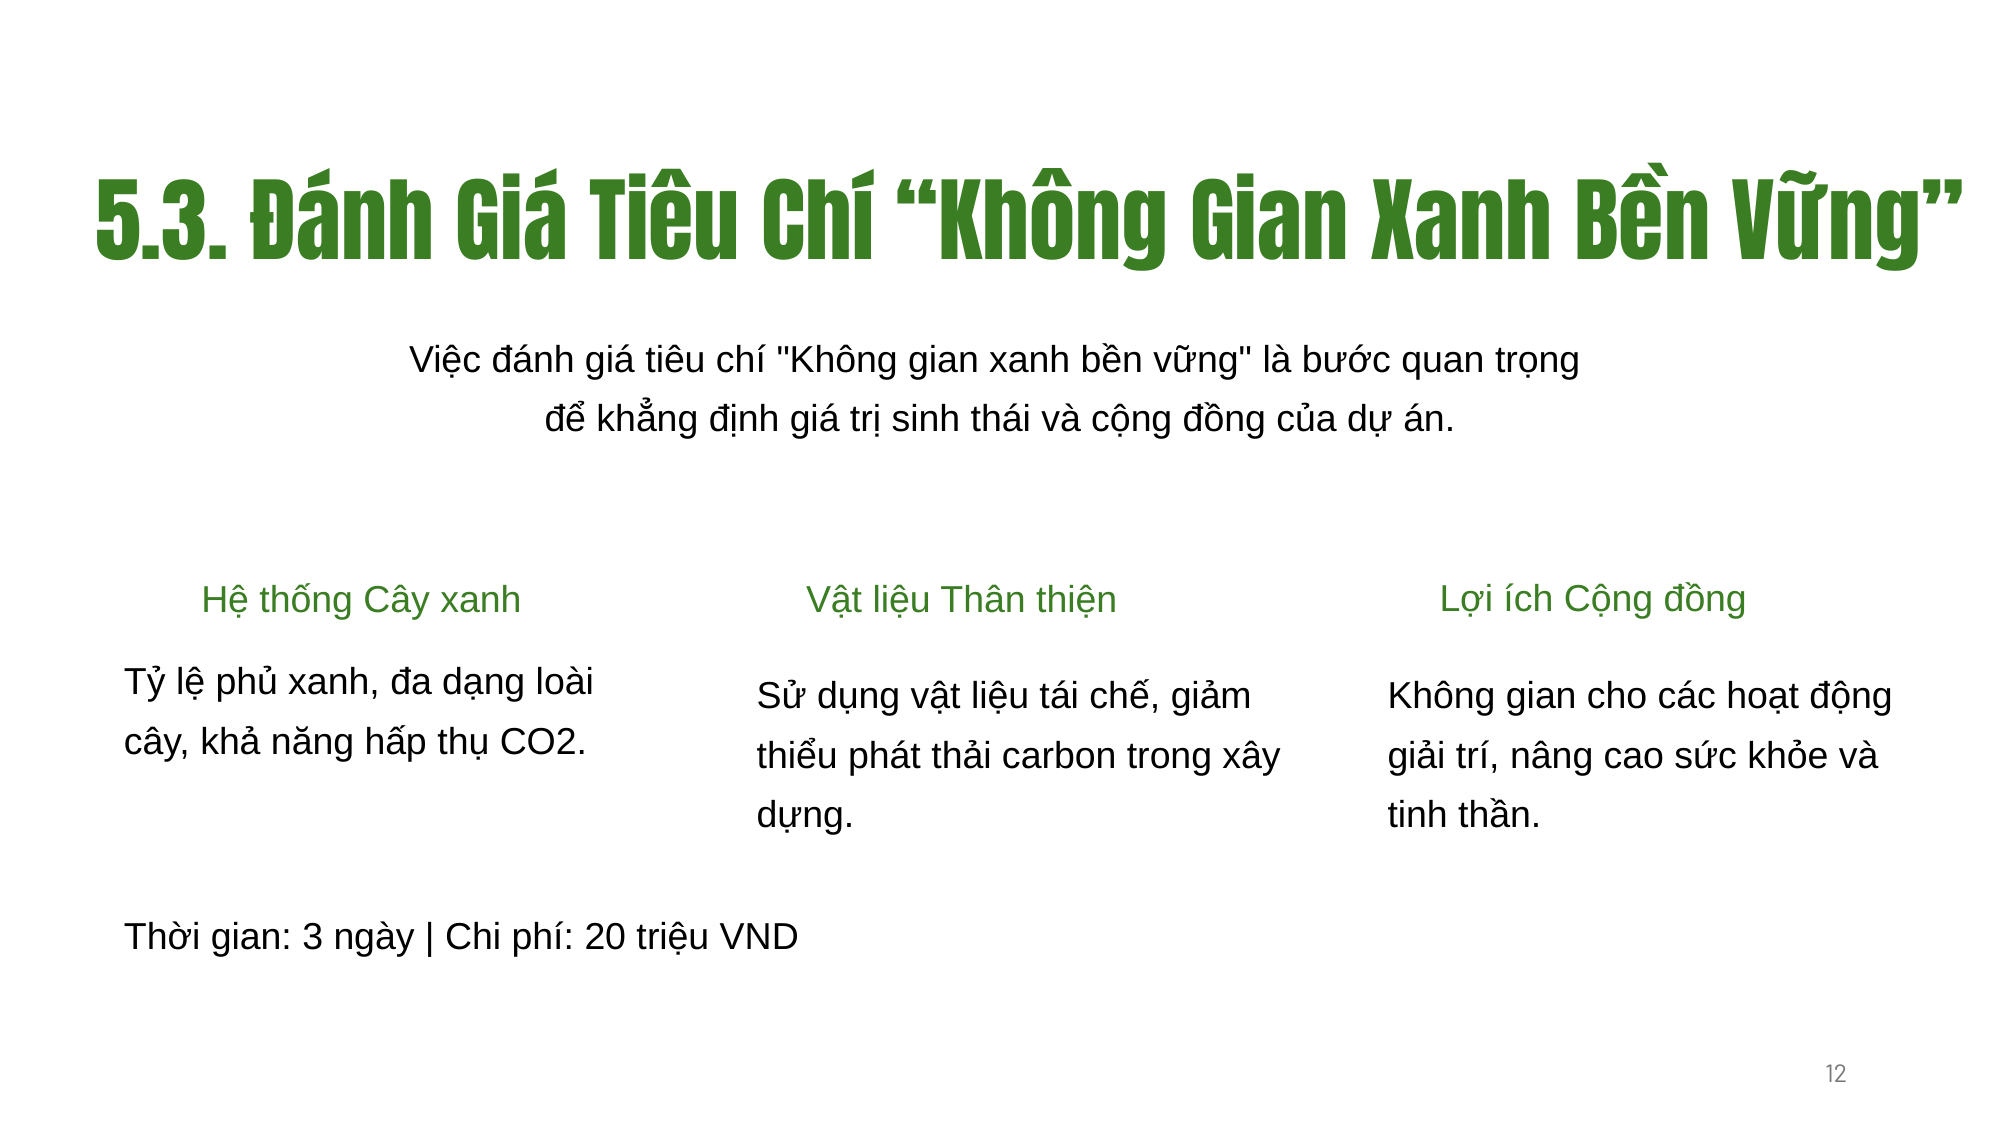

5.3. Đánh Giá Tiêu Chí “Không Gian Xanh Bền Vững”
Việc đánh giá tiêu chí "Không gian xanh bền vững" là bước quan trọng
để khẳng định giá trị sinh thái và cộng đồng của dự án.
Lợi ích Cộng đồng
Hệ thống Cây xanh
Vật liệu Thân thiện
Tỷ lệ phủ xanh, đa dạng loài cây, khả năng hấp thụ CO2.
Sử dụng vật liệu tái chế, giảm thiểu phát thải carbon trong xây dựng.
Không gian cho các hoạt động giải trí, nâng cao sức khỏe và tinh thần.
Thời gian: 3 ngày | Chi phí: 20 triệu VND
12